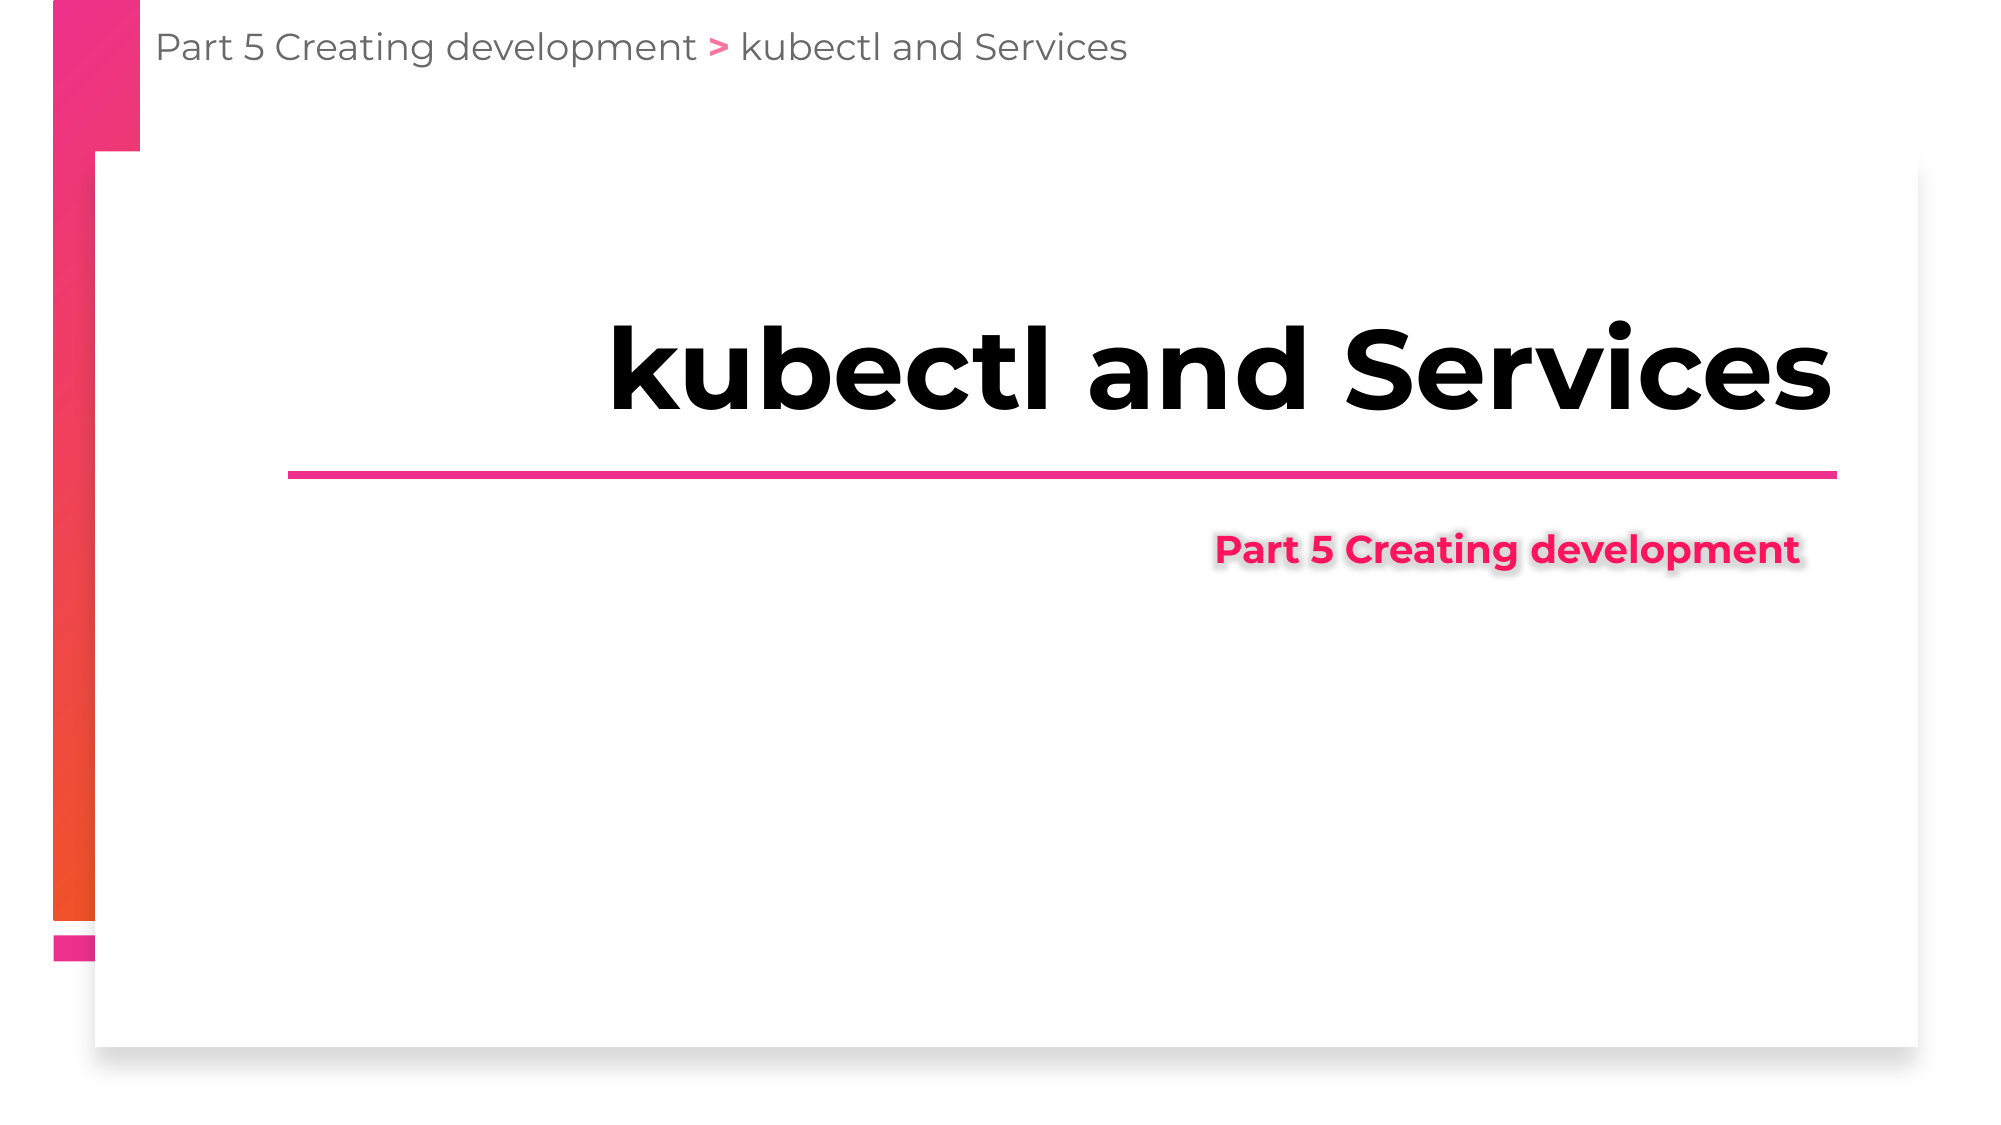

Part 5 Creating development > kubectl and Services

kubectl and Services

Part 5 Creating development